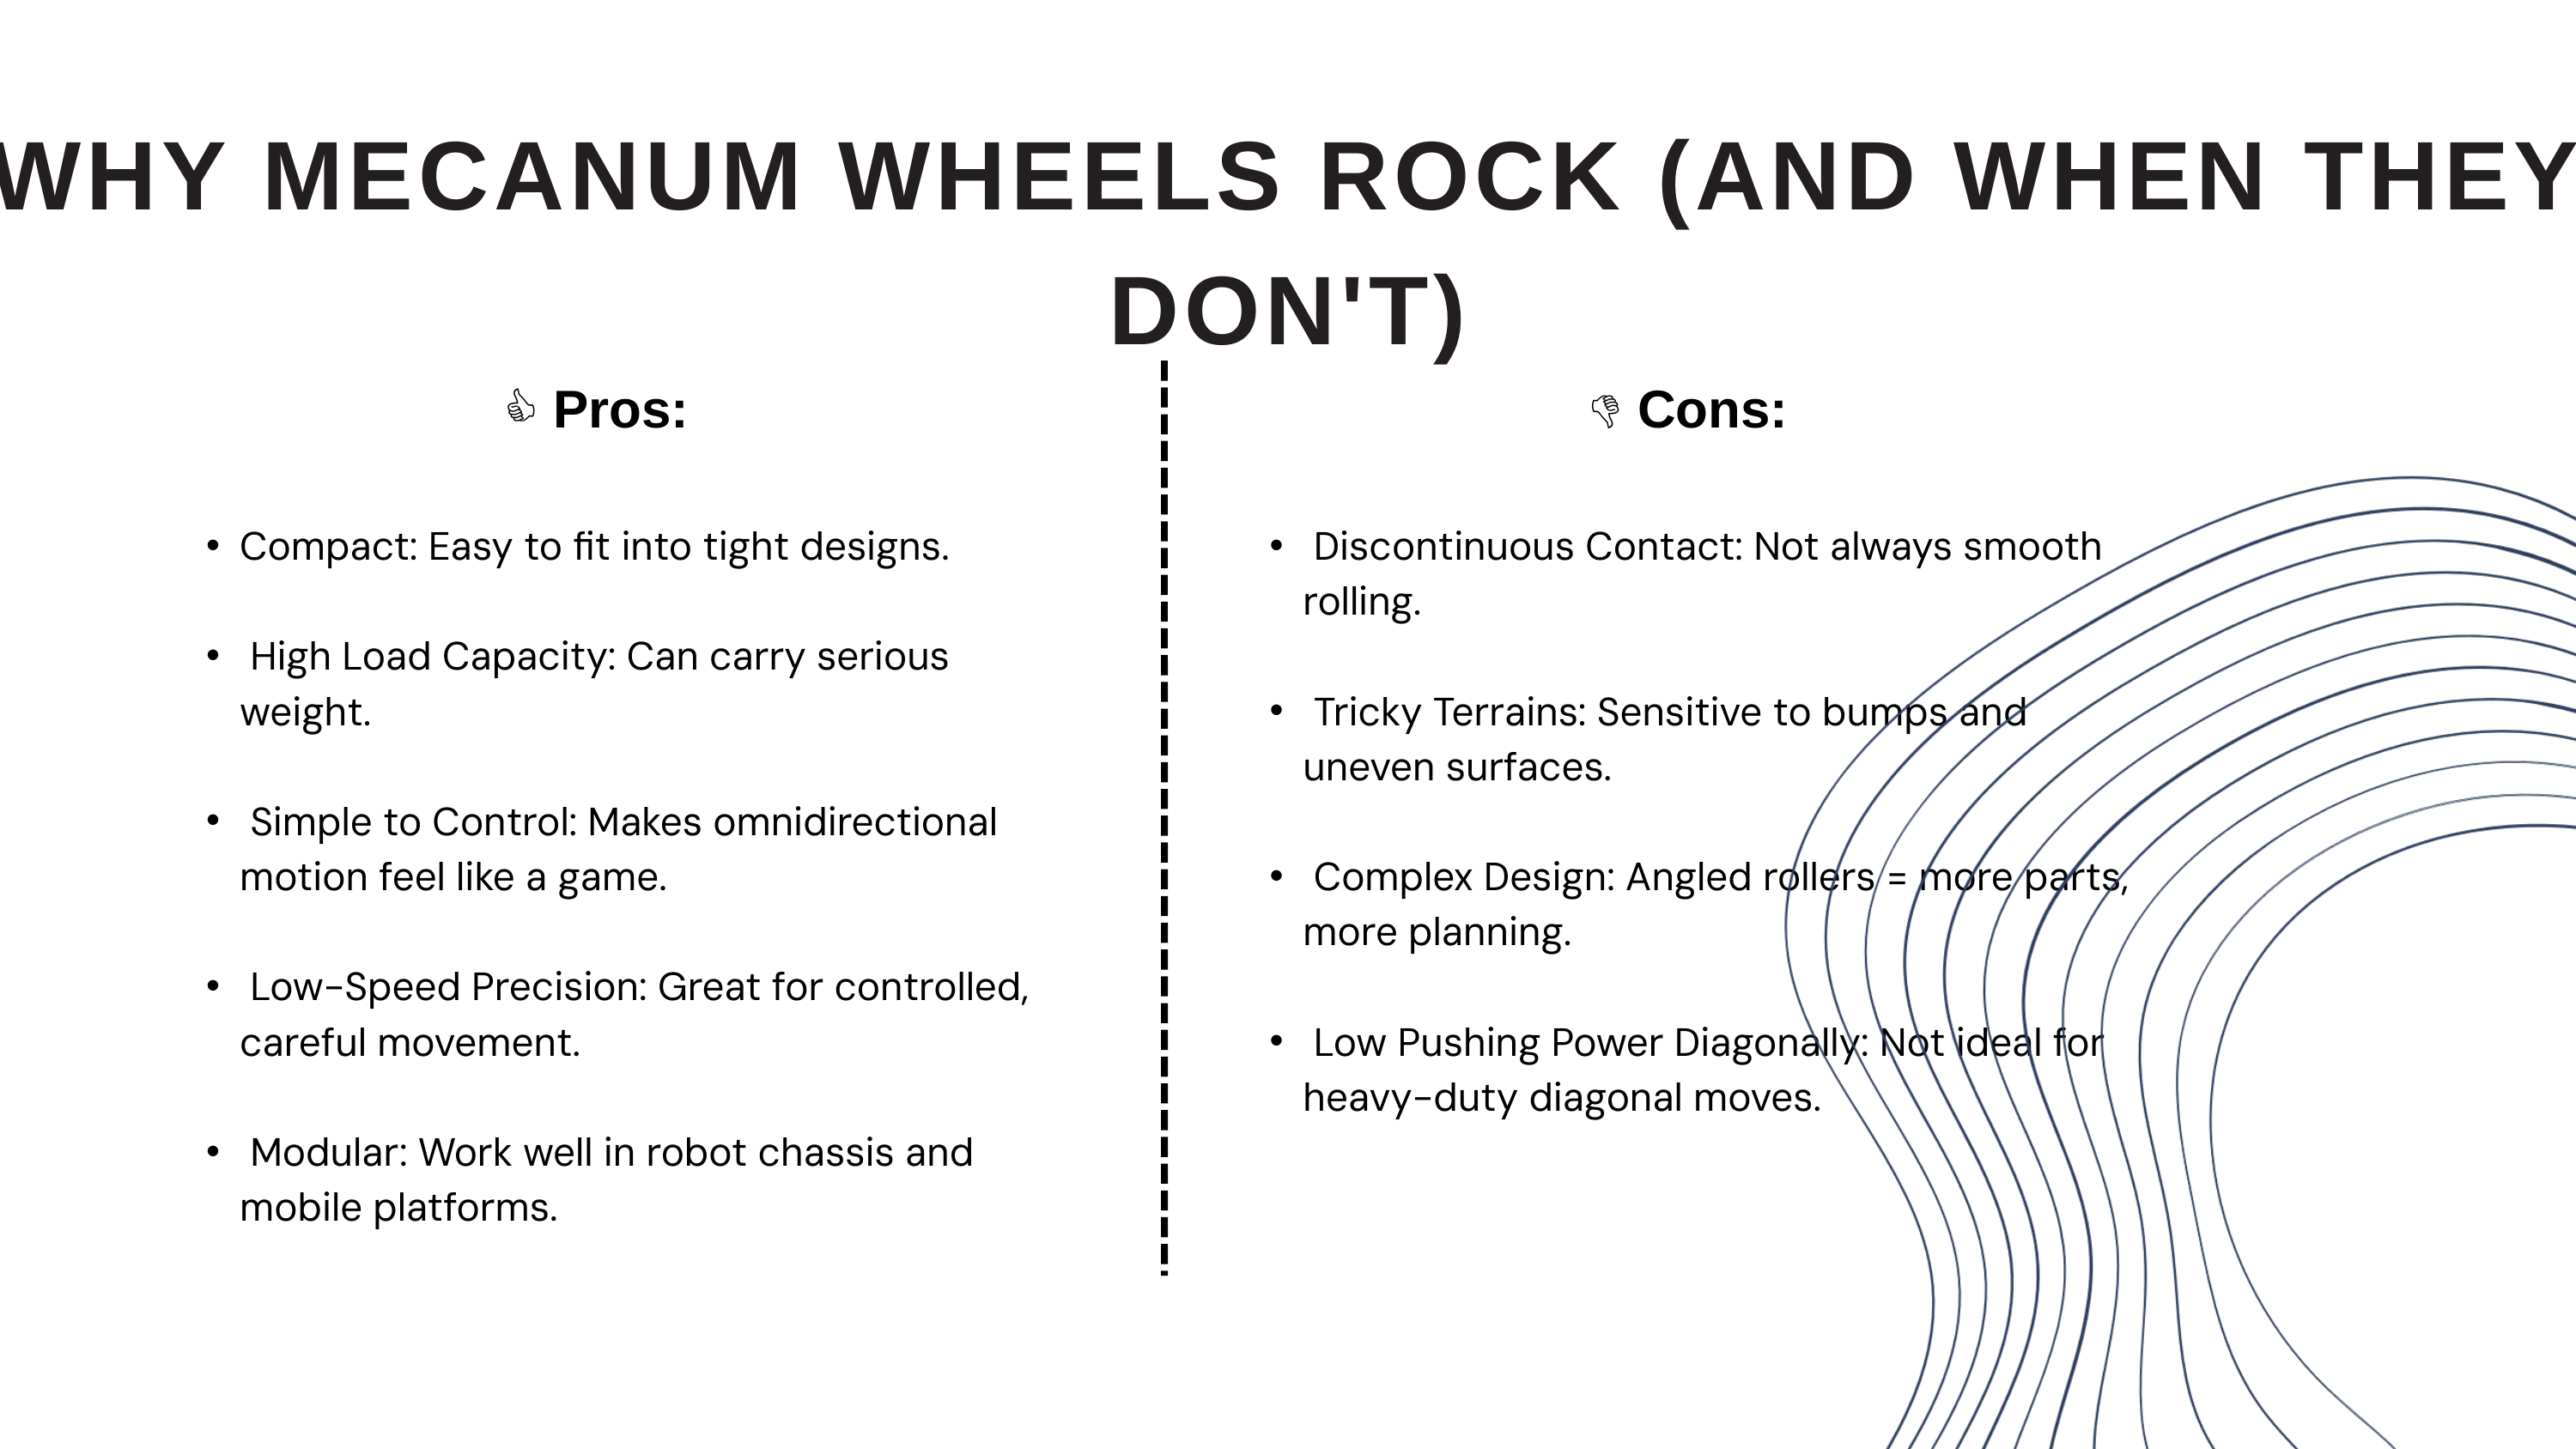

WHY MECANUM WHEELS ROCK (AND WHEN THEY DON'T)

👍 Pros:
👎 Cons:

Compact: Easy to fit into tight designs.

 High Load Capacity: Can carry serious weight.

 Simple to Control: Makes omnidirectional motion feel like a game.

 Low-Speed Precision: Great for controlled, careful movement.

 Modular: Work well in robot chassis and mobile platforms.

 Discontinuous Contact: Not always smooth rolling.

 Tricky Terrains: Sensitive to bumps and uneven surfaces.

 Complex Design: Angled rollers = more parts, more planning.

 Low Pushing Power Diagonally: Not ideal for heavy-duty diagonal moves.